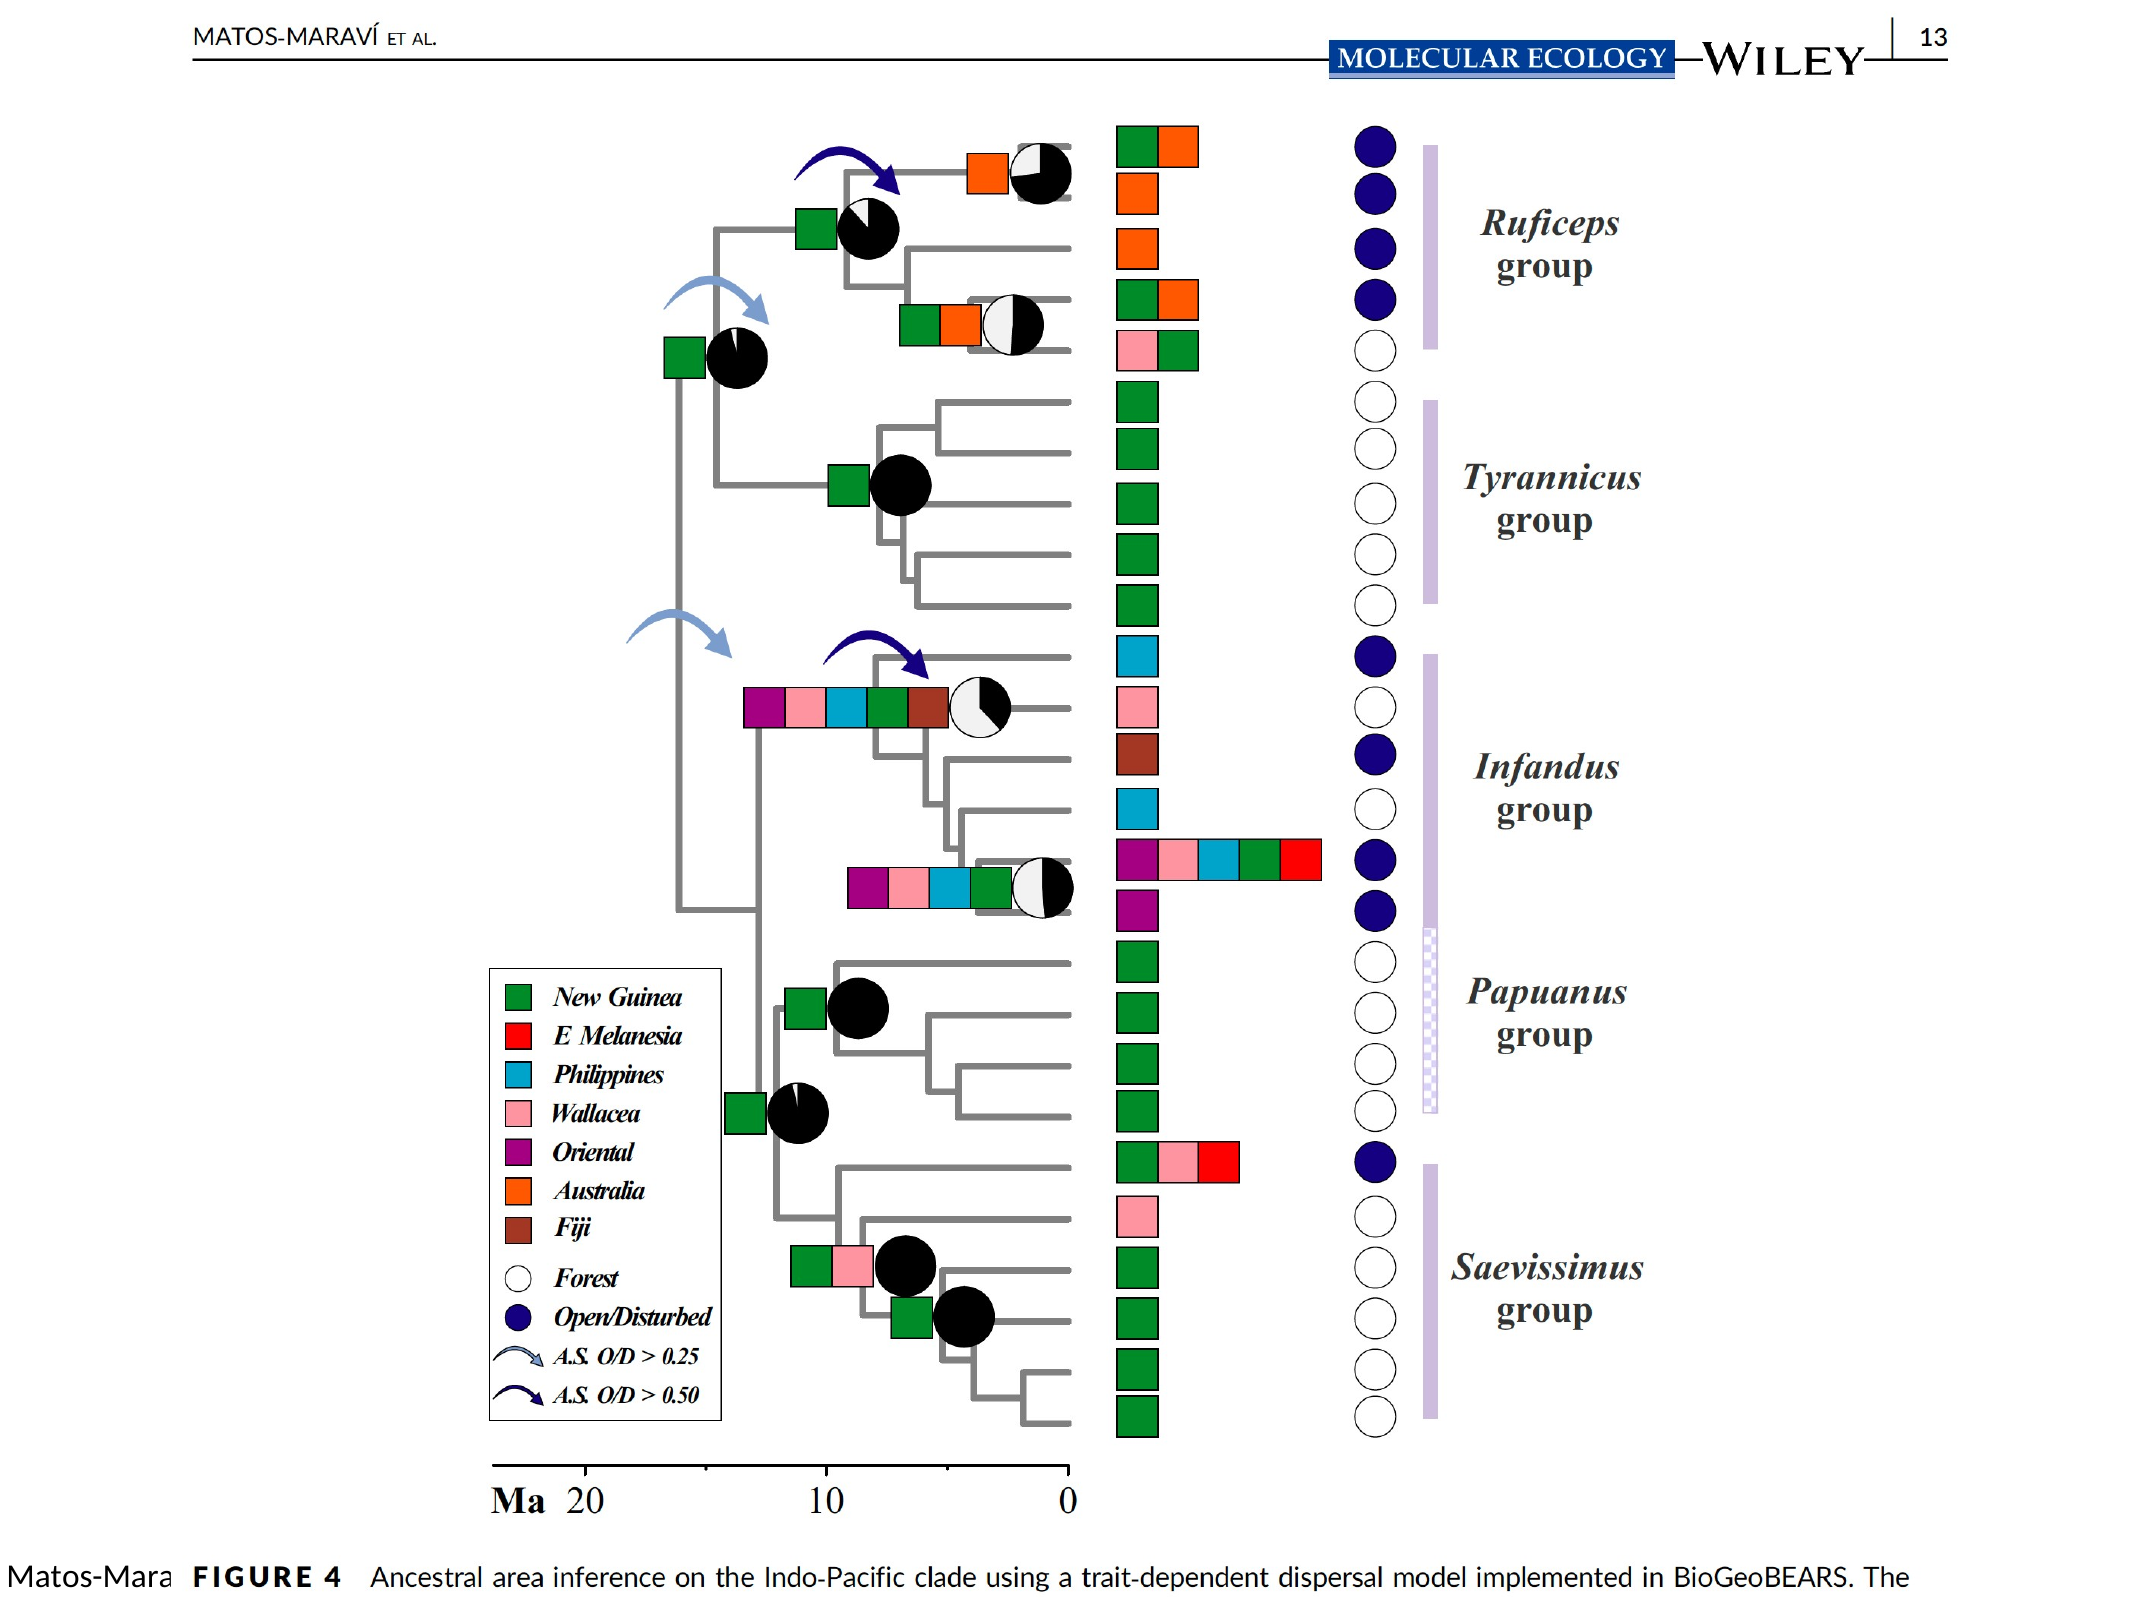

Odontomachus in the Indo-Pacific

vi, Matzke, et al. 2018, Molecular Ecology

Matos-Mara